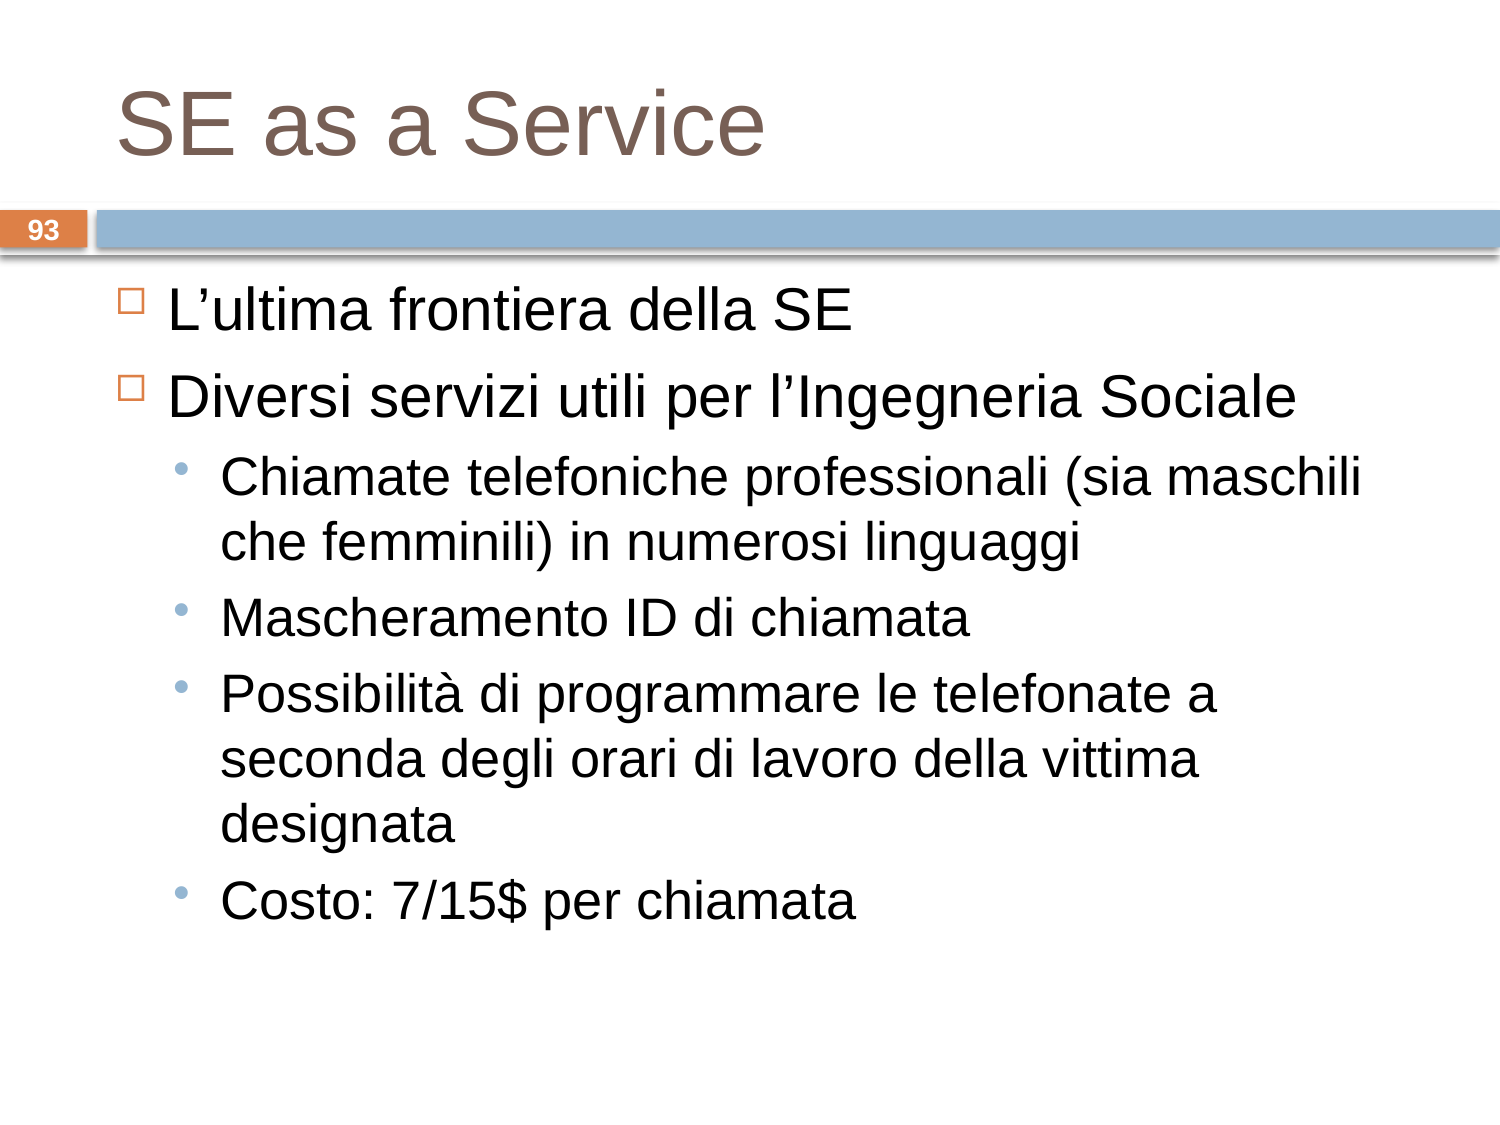

# SE as a Service
93
L’ultima frontiera della SE
Diversi servizi utili per l’Ingegneria Sociale
Chiamate telefoniche professionali (sia maschili che femminili) in numerosi linguaggi
Mascheramento ID di chiamata
Possibilità di programmare le telefonate a seconda degli orari di lavoro della vittima designata
Costo: 7/15$ per chiamata